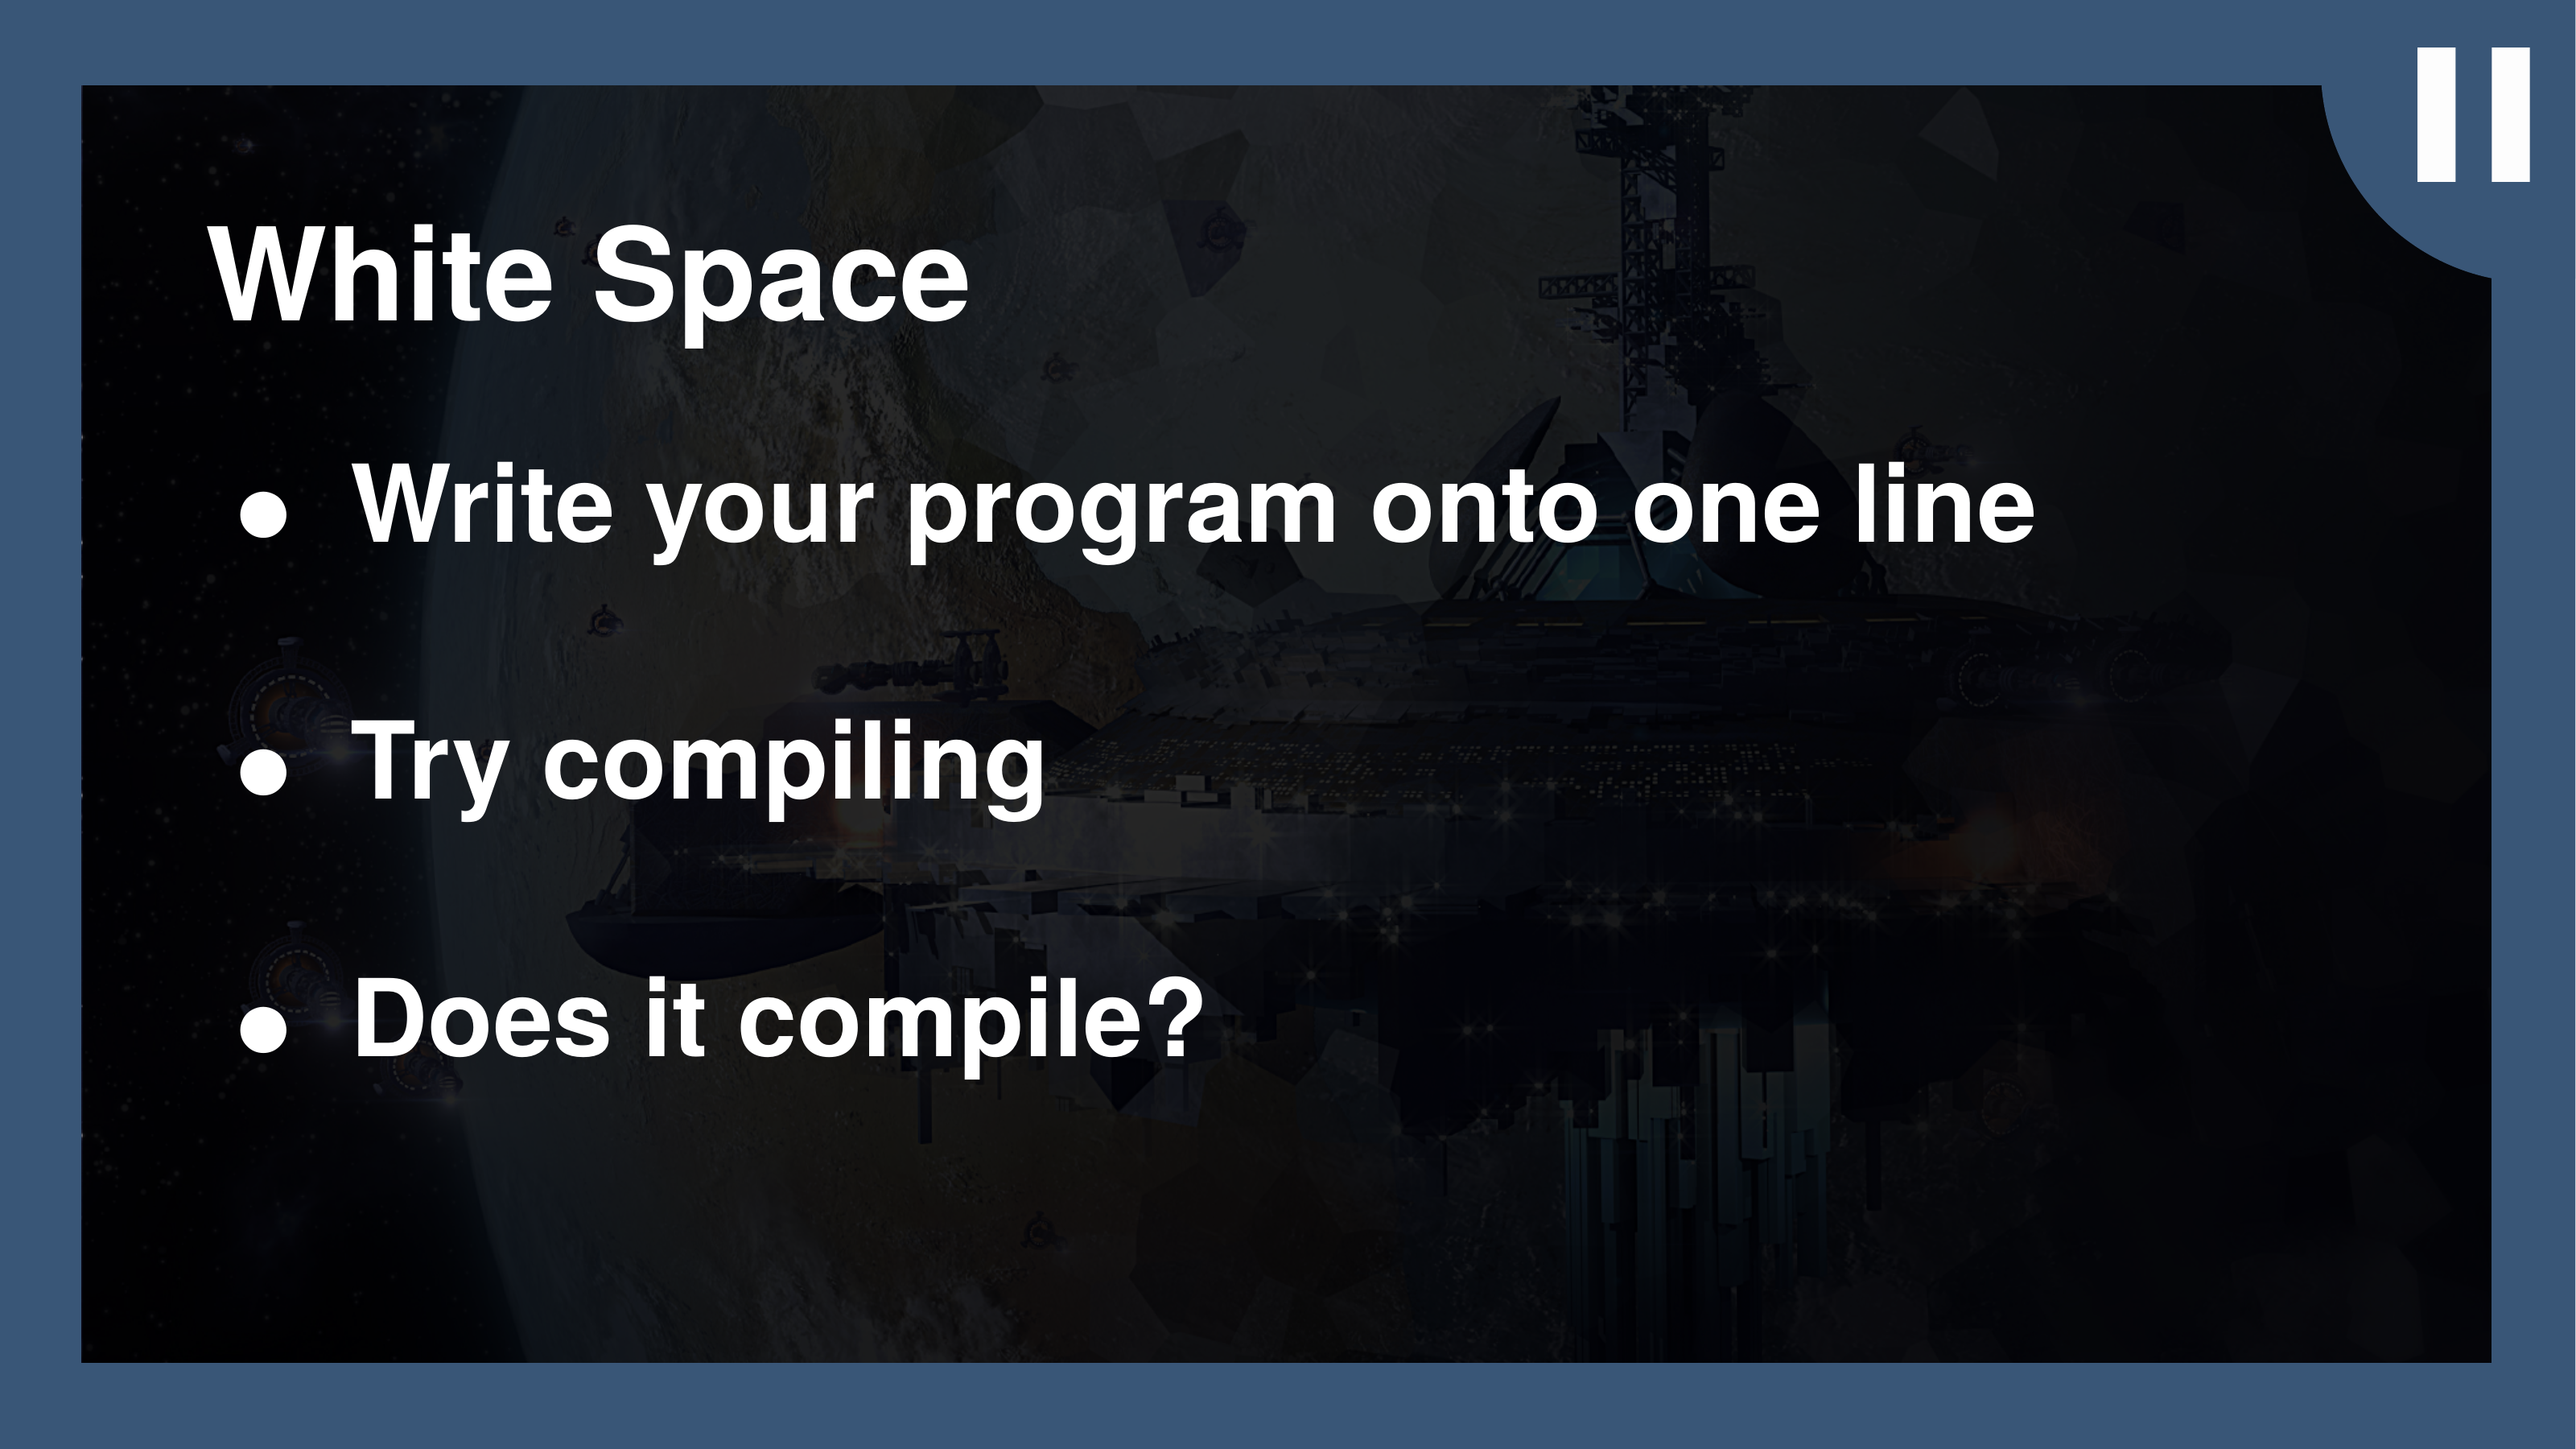

White Space
Write your program onto one line

Try compiling

Does it compile?